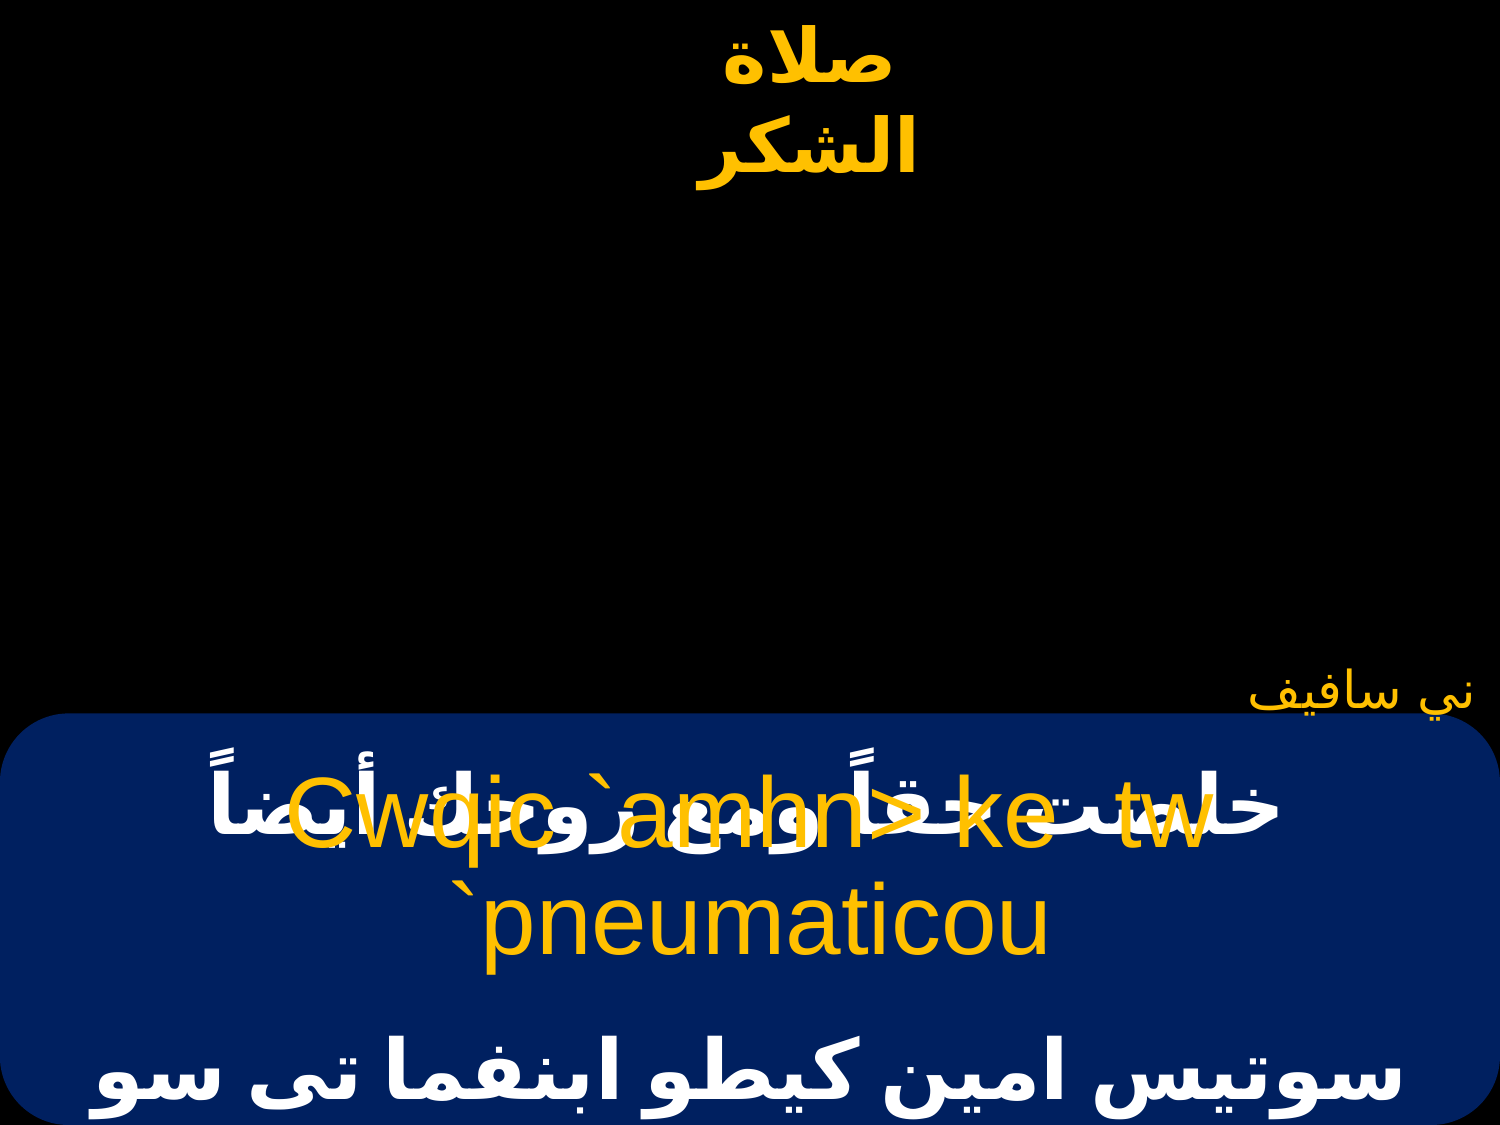

ني سافيف
# خلصت حقاً ومع روحك أيضاً
Cwqic `amhn> ke  tw `pneumaticou
سوتيس امين كيطو ابنفما تى سو